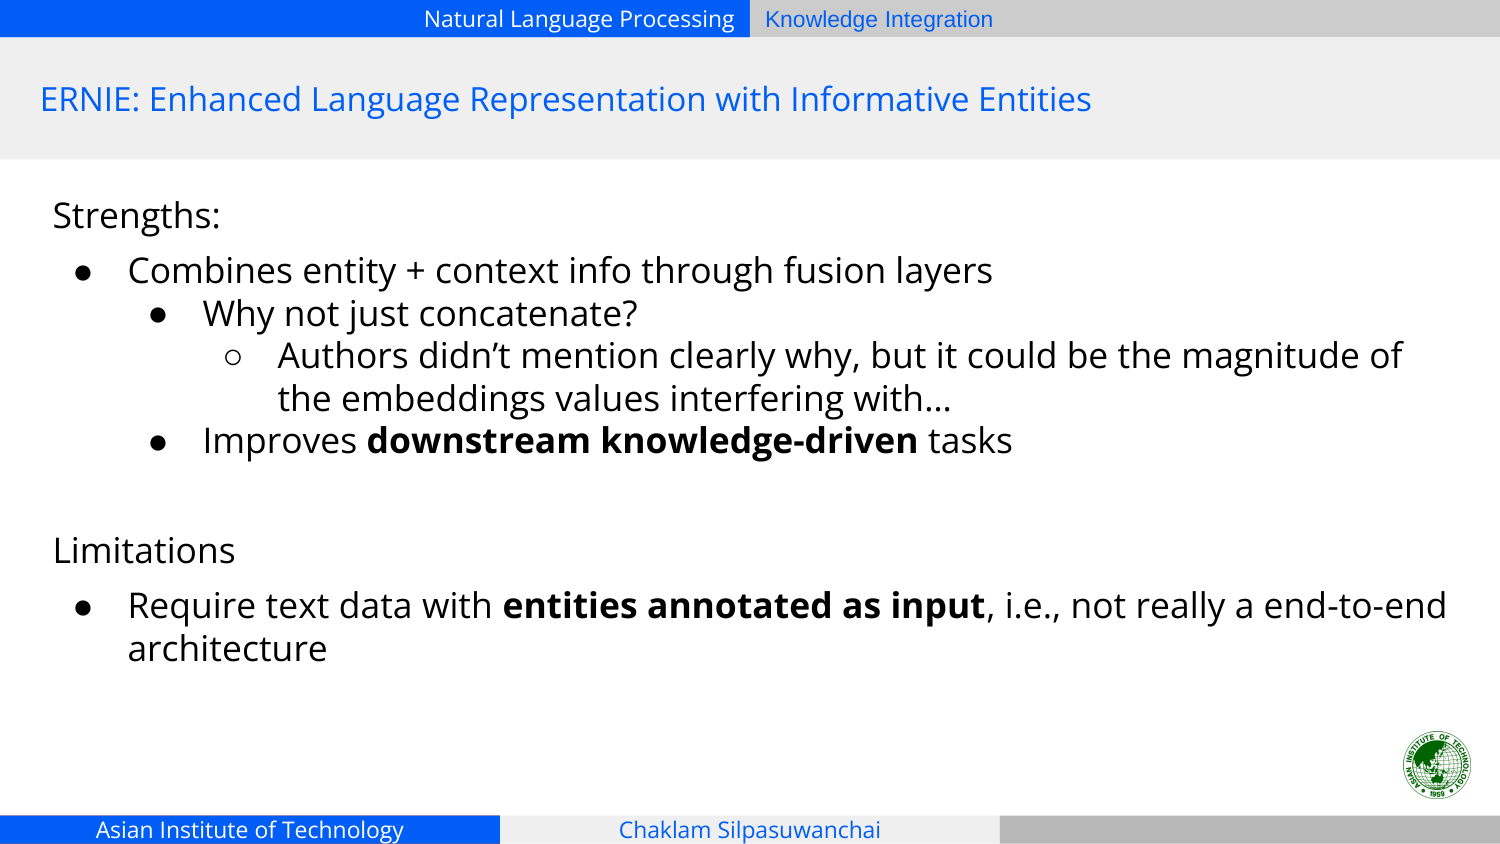

# ERNIE: Enhanced Language Representation with Informative Entities
Strengths:
Combines entity + context info through fusion layers
Why not just concatenate?
Authors didn’t mention clearly why, but it could be the magnitude of the embeddings values interfering with…
Improves downstream knowledge-driven tasks

Limitations
Require text data with entities annotated as input, i.e., not really a end-to-end architecture